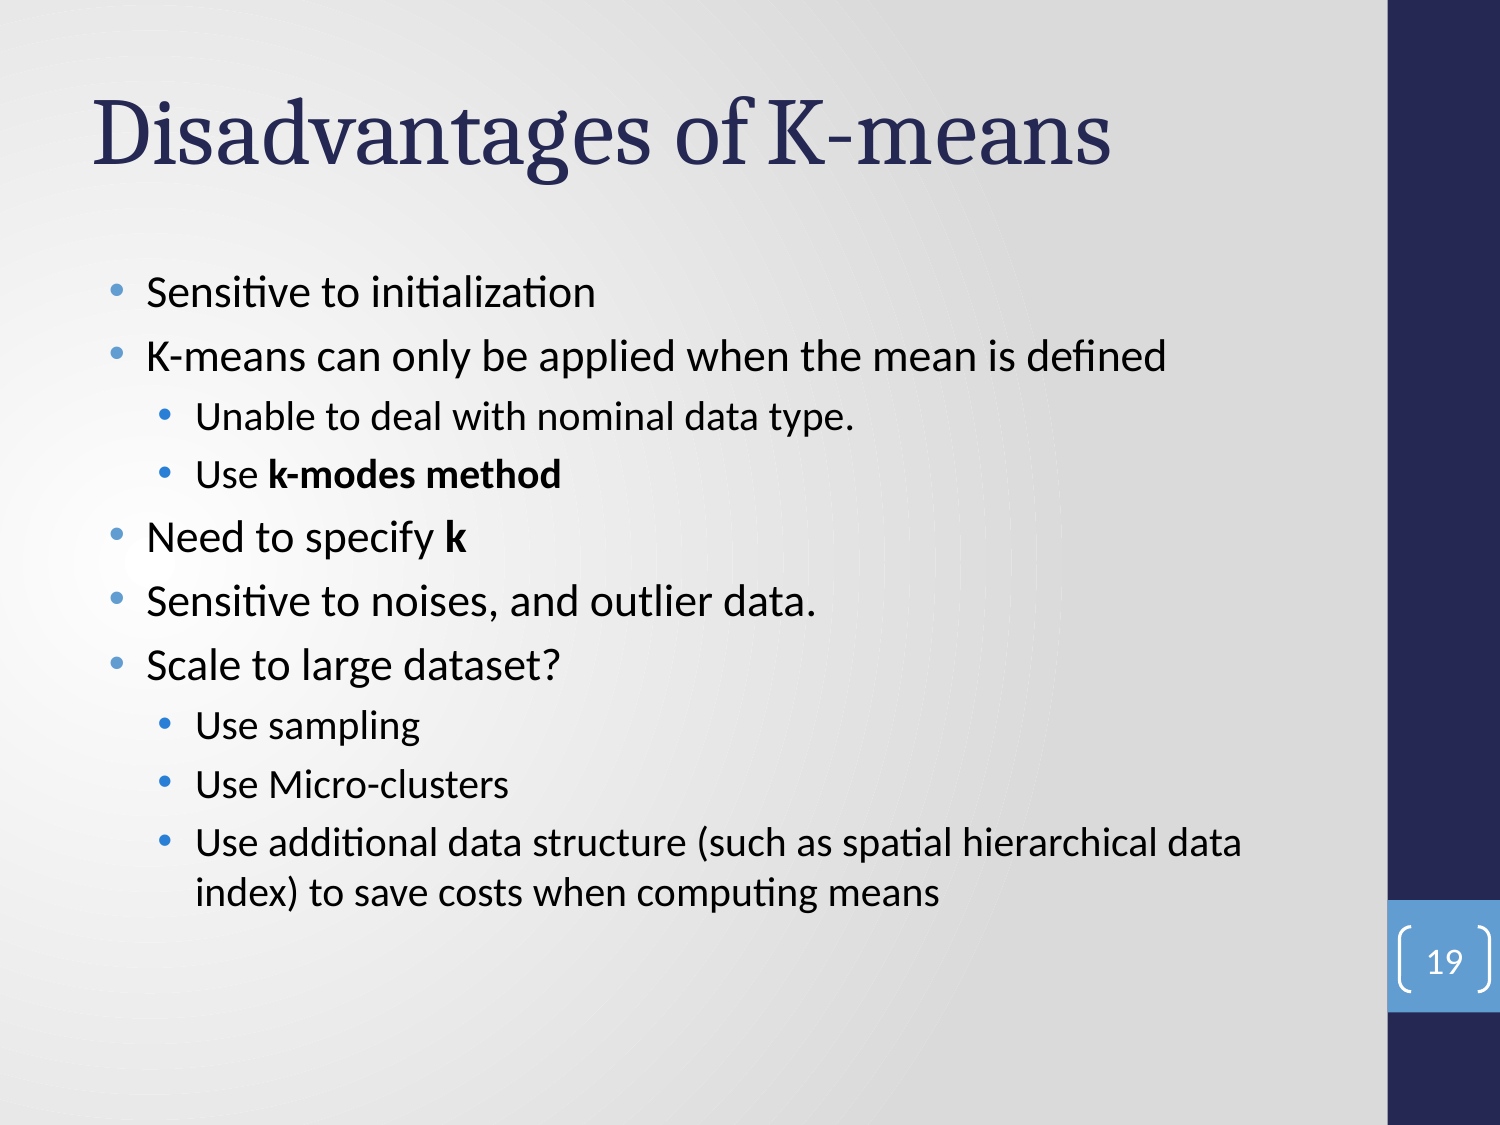

# Disadvantages of K-means
Sensitive to initialization
K-means can only be applied when the mean is defined
Unable to deal with nominal data type.
Use k-modes method
Need to specify k
Sensitive to noises, and outlier data.
Scale to large dataset?
Use sampling
Use Micro-clusters
Use additional data structure (such as spatial hierarchical data index) to save costs when computing means
19